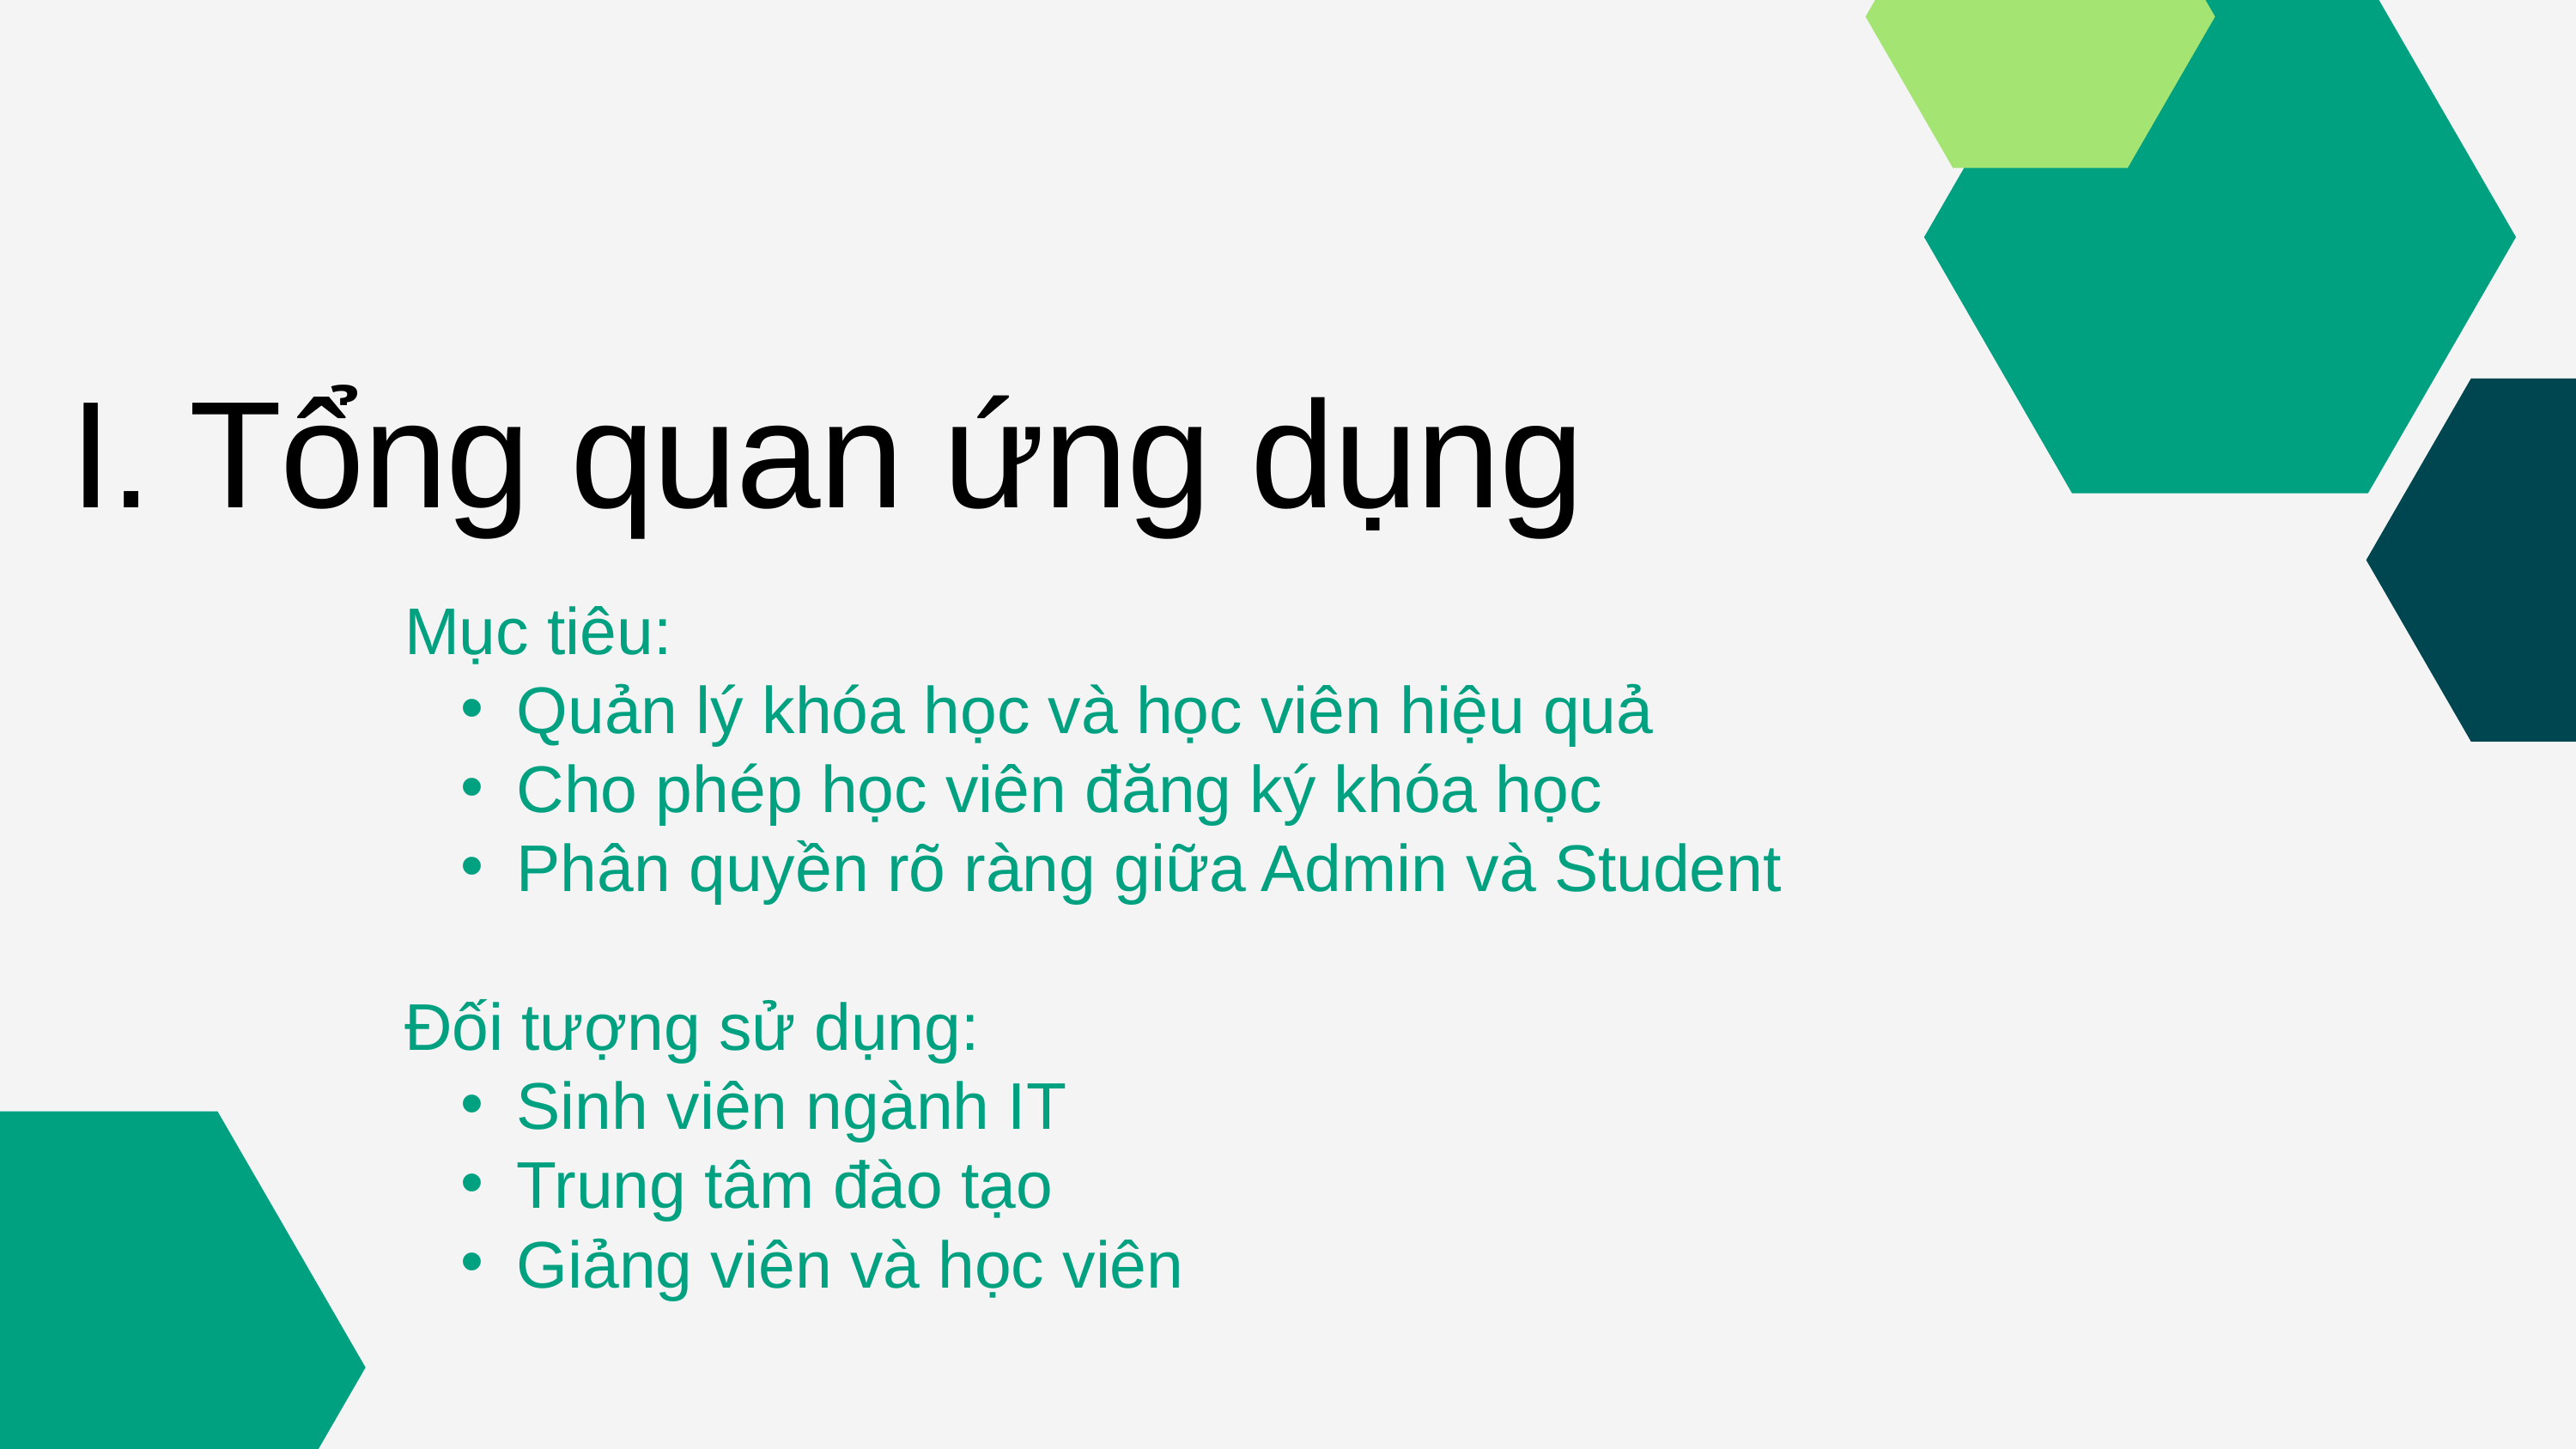

I. Tổng quan ứng dụng

Mục tiêu:
Quản lý khóa học và học viên hiệu quả
Cho phép học viên đăng ký khóa học
Phân quyền rõ ràng giữa Admin và Student

Đối tượng sử dụng:
Sinh viên ngành IT
Trung tâm đào tạo
Giảng viên và học viên